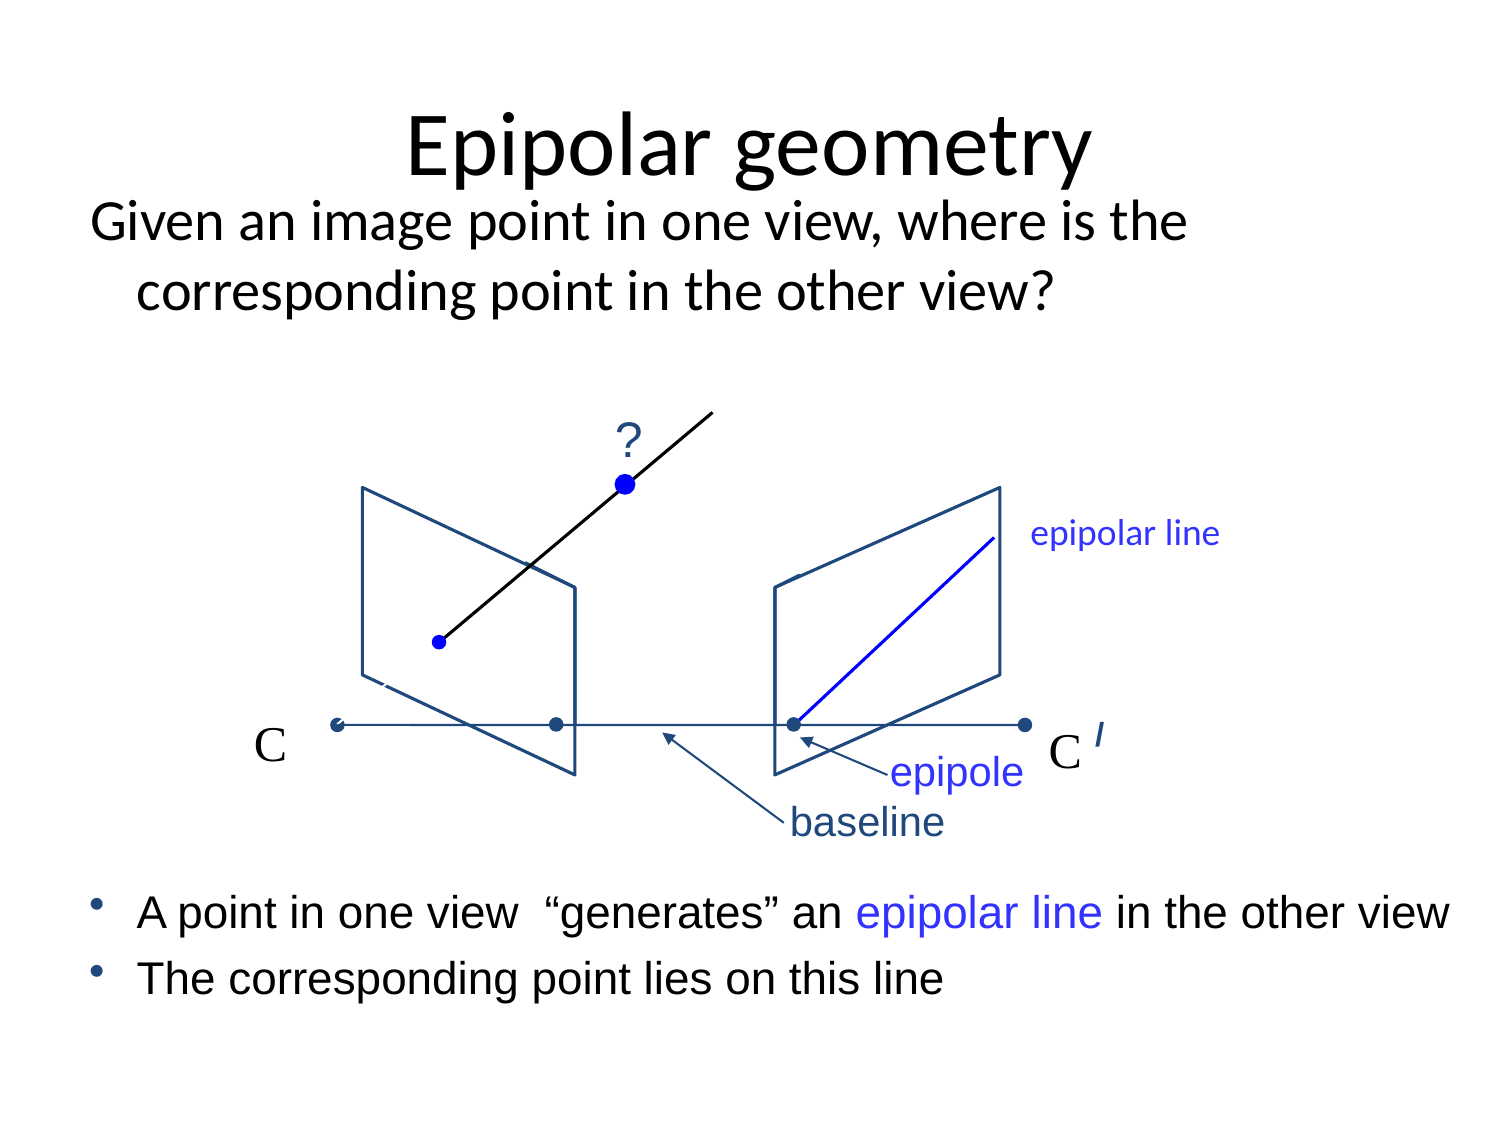

# Epipolar geometry
Given an image point in one view, where is the corresponding point in the other view?
?

epipolar line

C
 /
C

baseline

epipole
A point in one view  “generates” an epipolar line in the other view
The corresponding point lies on this line